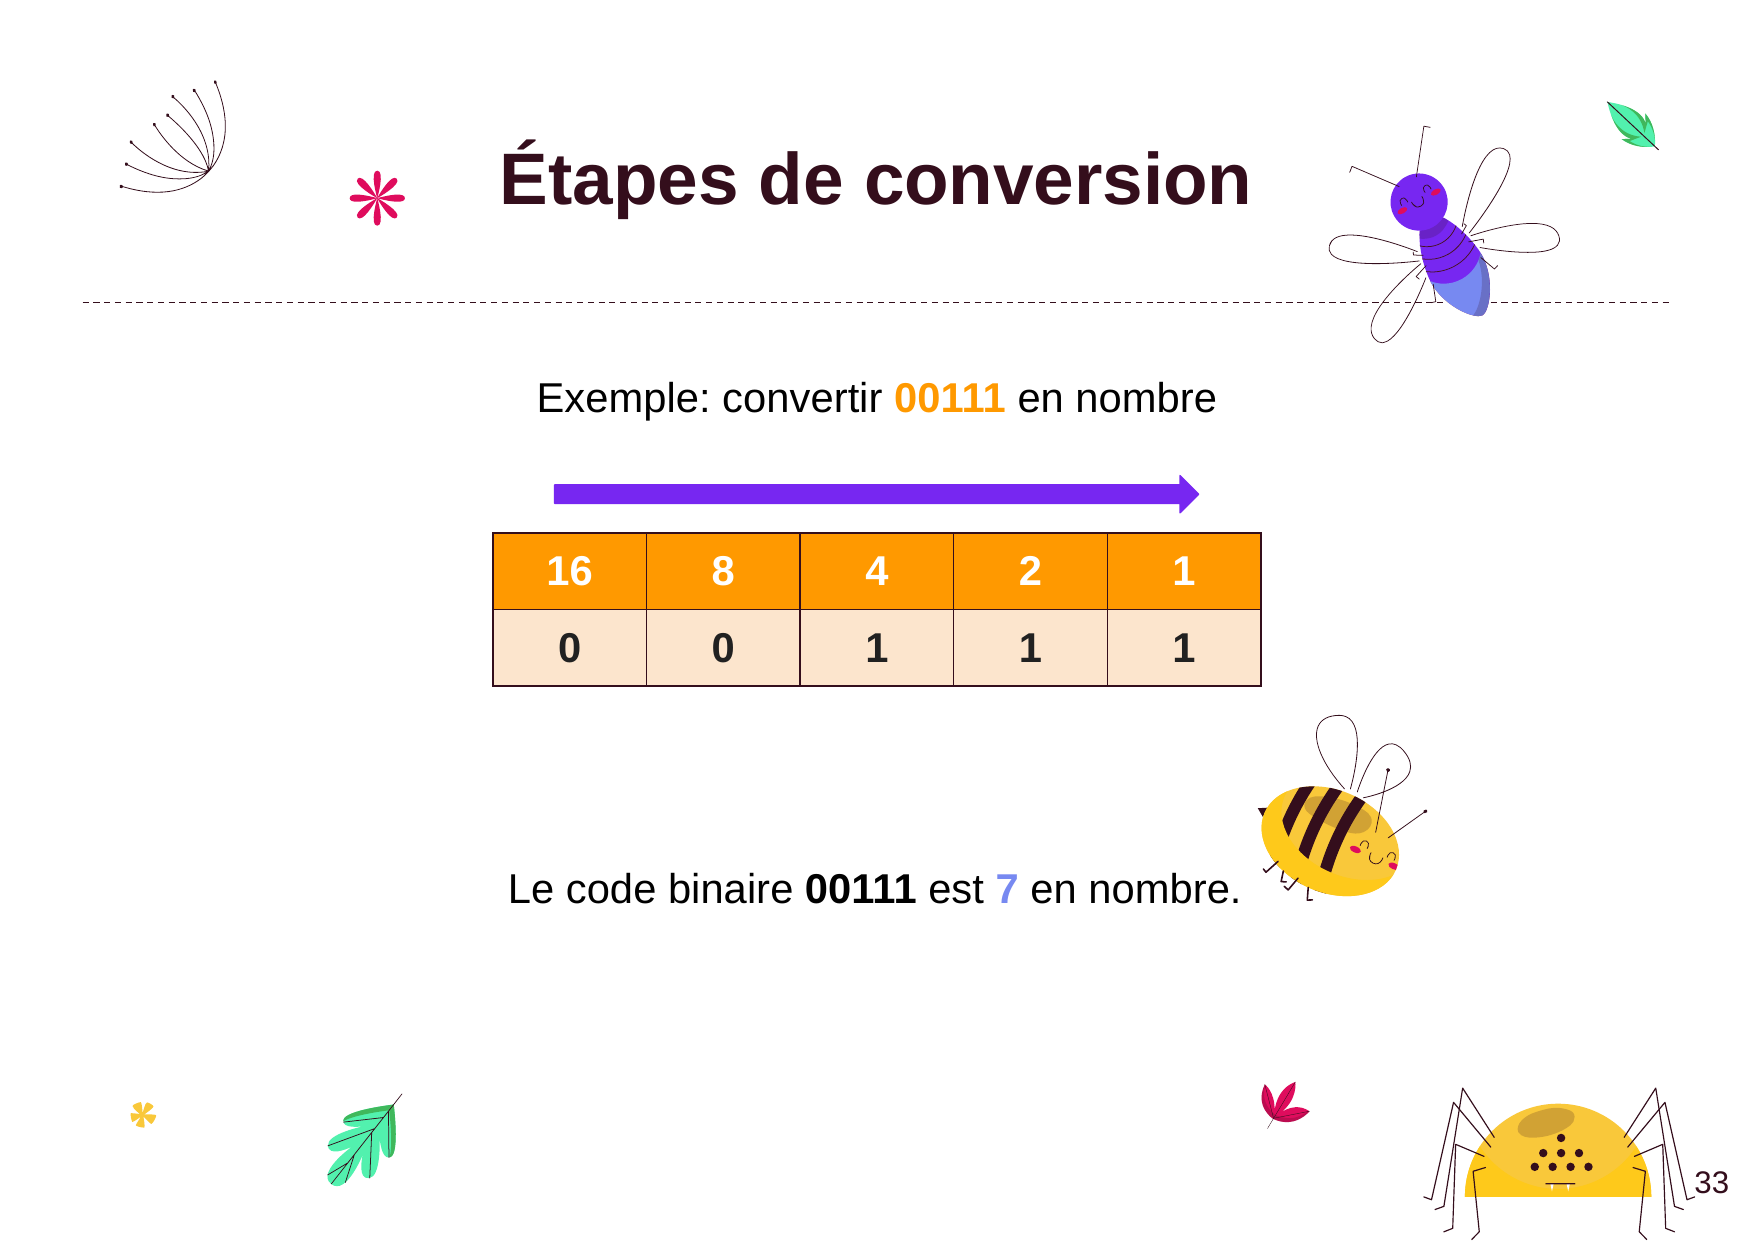

# Étapes de conversion

Exemple: convertir 00111 en nombre

| 16 | 8 | 4 | 2 | 1 |
| --- | --- | --- | --- | --- |
| 0 | 0 | 1 | 1 | 1 |

Le code binaire 00111 est 7 en nombre.

33